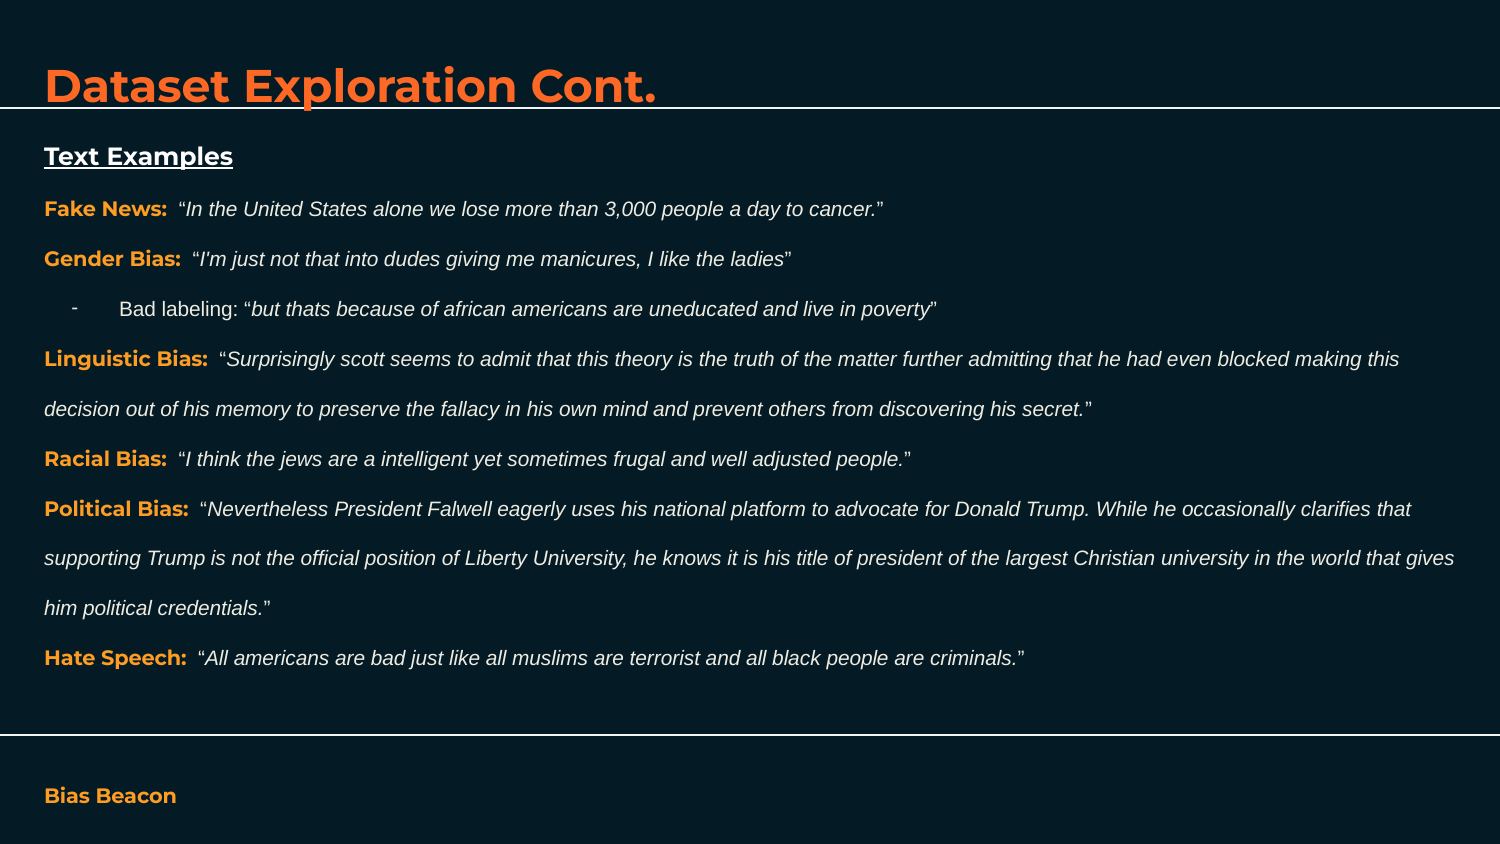

Dataset Exploration Cont.
Text Examples
Fake News:  “In the United States alone we lose more than 3,000 people a day to cancer.”
Gender Bias:  “I'm just not that into dudes giving me manicures, I like the ladies”
Bad labeling: “but thats because of african americans are uneducated and live in poverty”
Linguistic Bias:  “Surprisingly scott seems to admit that this theory is the truth of the matter further admitting that he had even blocked making this decision out of his memory to preserve the fallacy in his own mind and prevent others from discovering his secret.”
Racial Bias:  “I think the jews are a intelligent yet sometimes frugal and well adjusted people.”
Political Bias:  “Nevertheless President Falwell eagerly uses his national platform to advocate for Donald Trump. While he occasionally clarifies that supporting Trump is not the official position of Liberty University, he knows it is his title of president of the largest Christian university in the world that gives him political credentials.”
Hate Speech:  “All americans are bad just like all muslims are terrorist and all black people are criminals.”

Bias Beacon